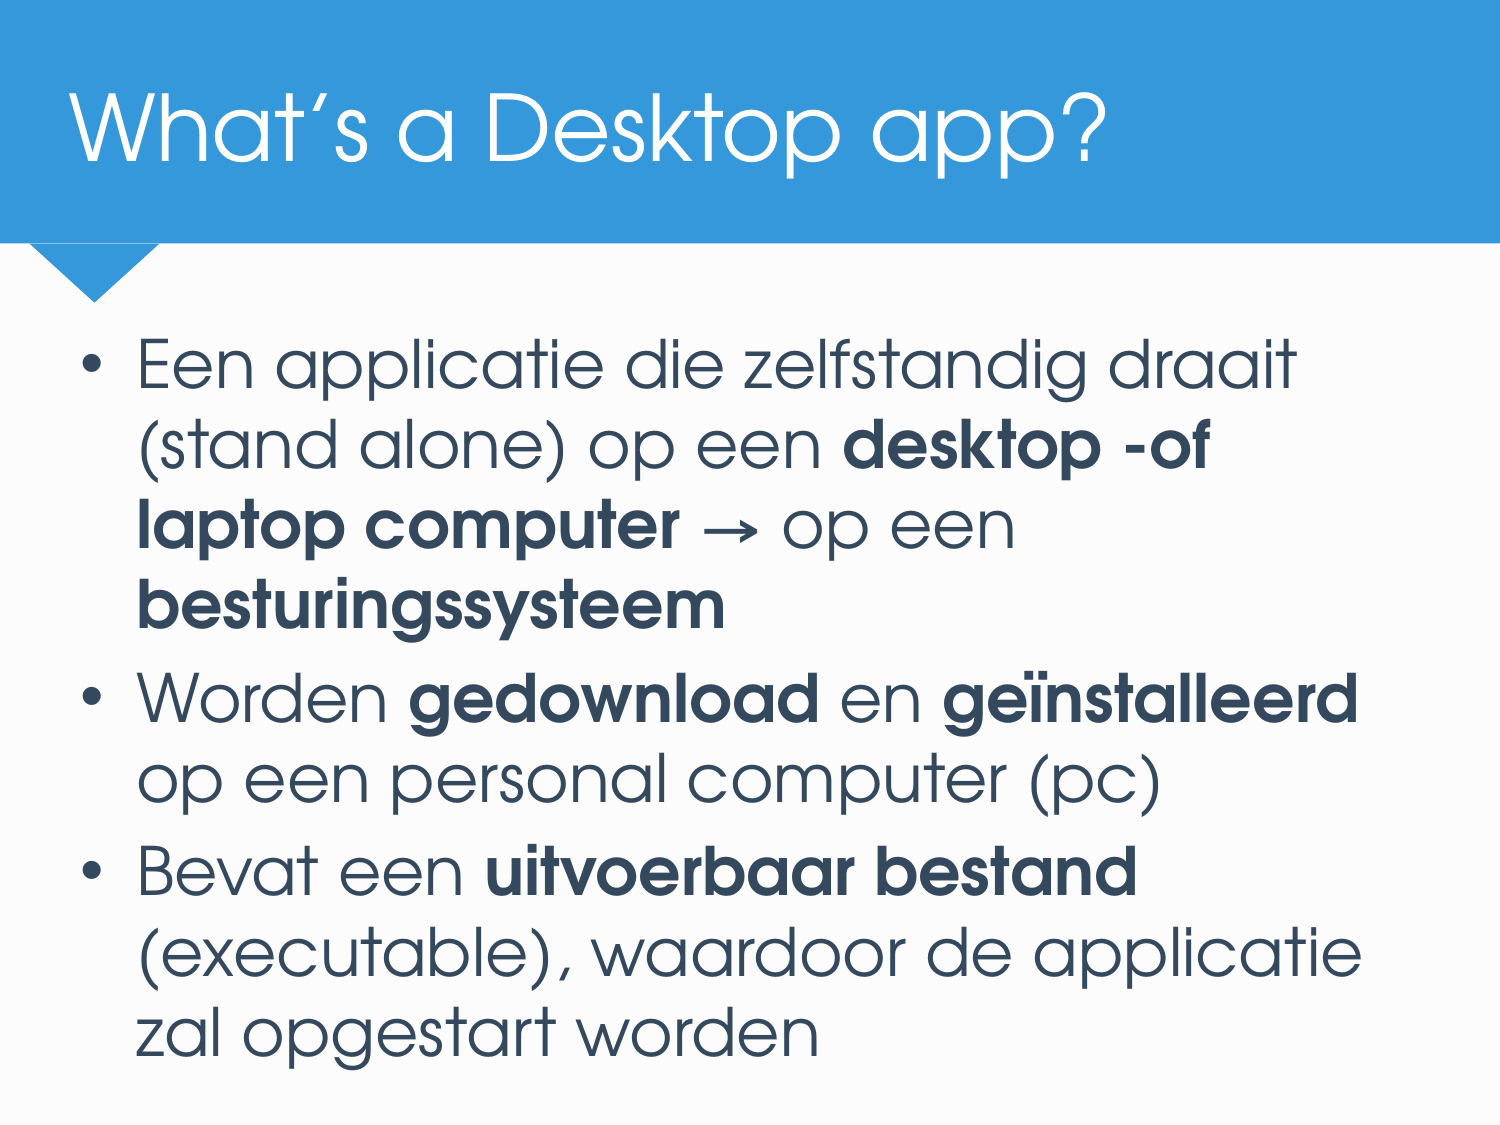

# What’s a Desktop app?
Een applicatie die zelfstandig draait (stand alone) op een desktop -of laptop computer → op een besturingssysteem
Worden gedownload en geïnstalleerd op een personal computer (pc)
Bevat een uitvoerbaar bestand (executable), waardoor de applicatie zal opgestart worden